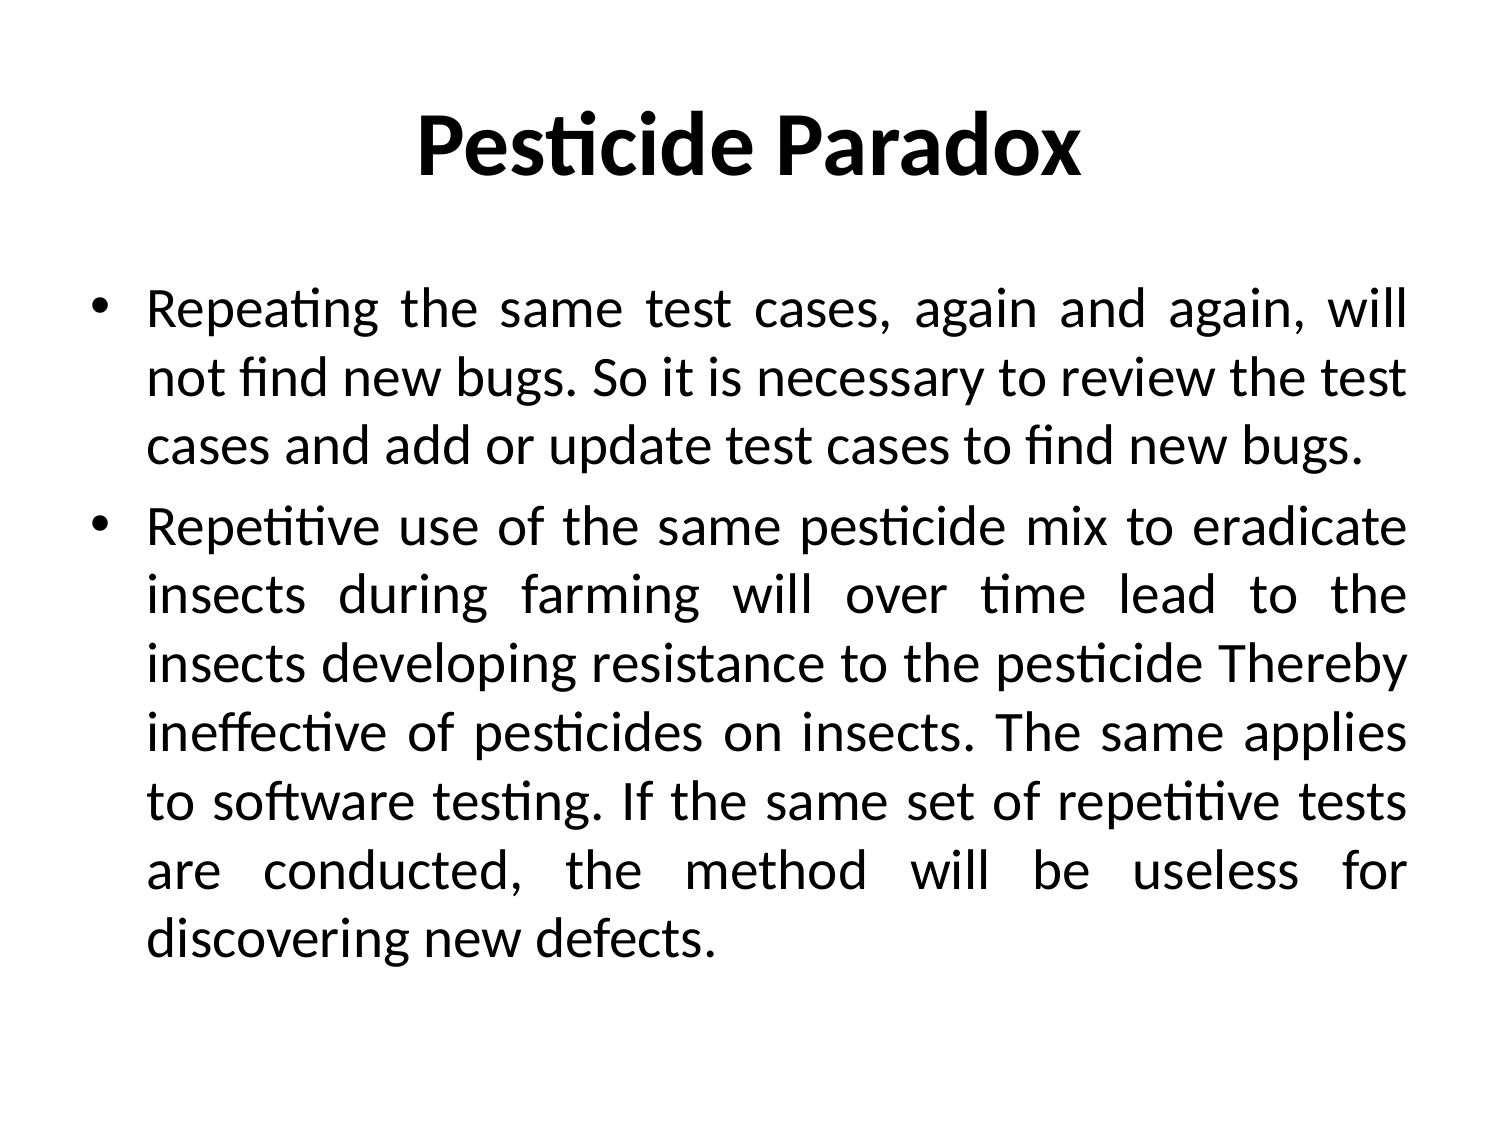

# Pesticide Paradox
Repeating the same test cases, again and again, will not find new bugs. So it is necessary to review the test cases and add or update test cases to find new bugs.
Repetitive use of the same pesticide mix to eradicate insects during farming will over time lead to the insects developing resistance to the pesticide Thereby ineffective of pesticides on insects. The same applies to software testing. If the same set of repetitive tests are conducted, the method will be useless for discovering new defects.